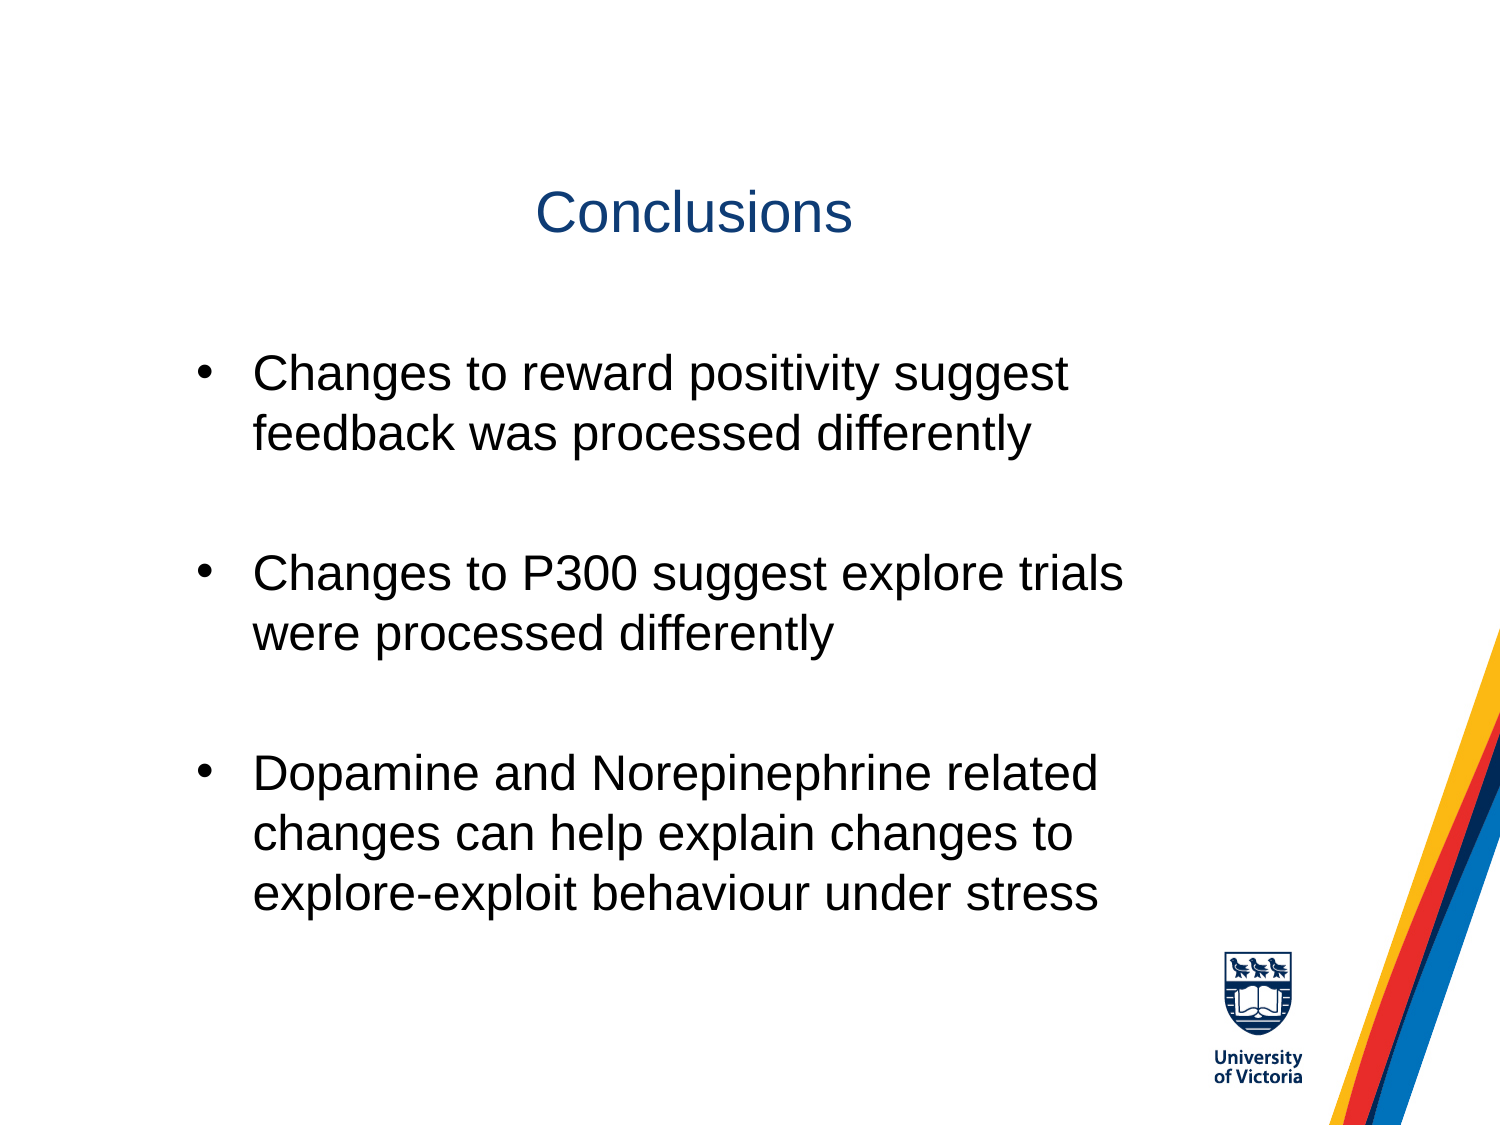

# Conclusions
Changes to reward positivity suggest feedback was processed differently

Changes to P300 suggest explore trials were processed differently

Dopamine and Norepinephrine related changes can help explain changes to explore-exploit behaviour under stress